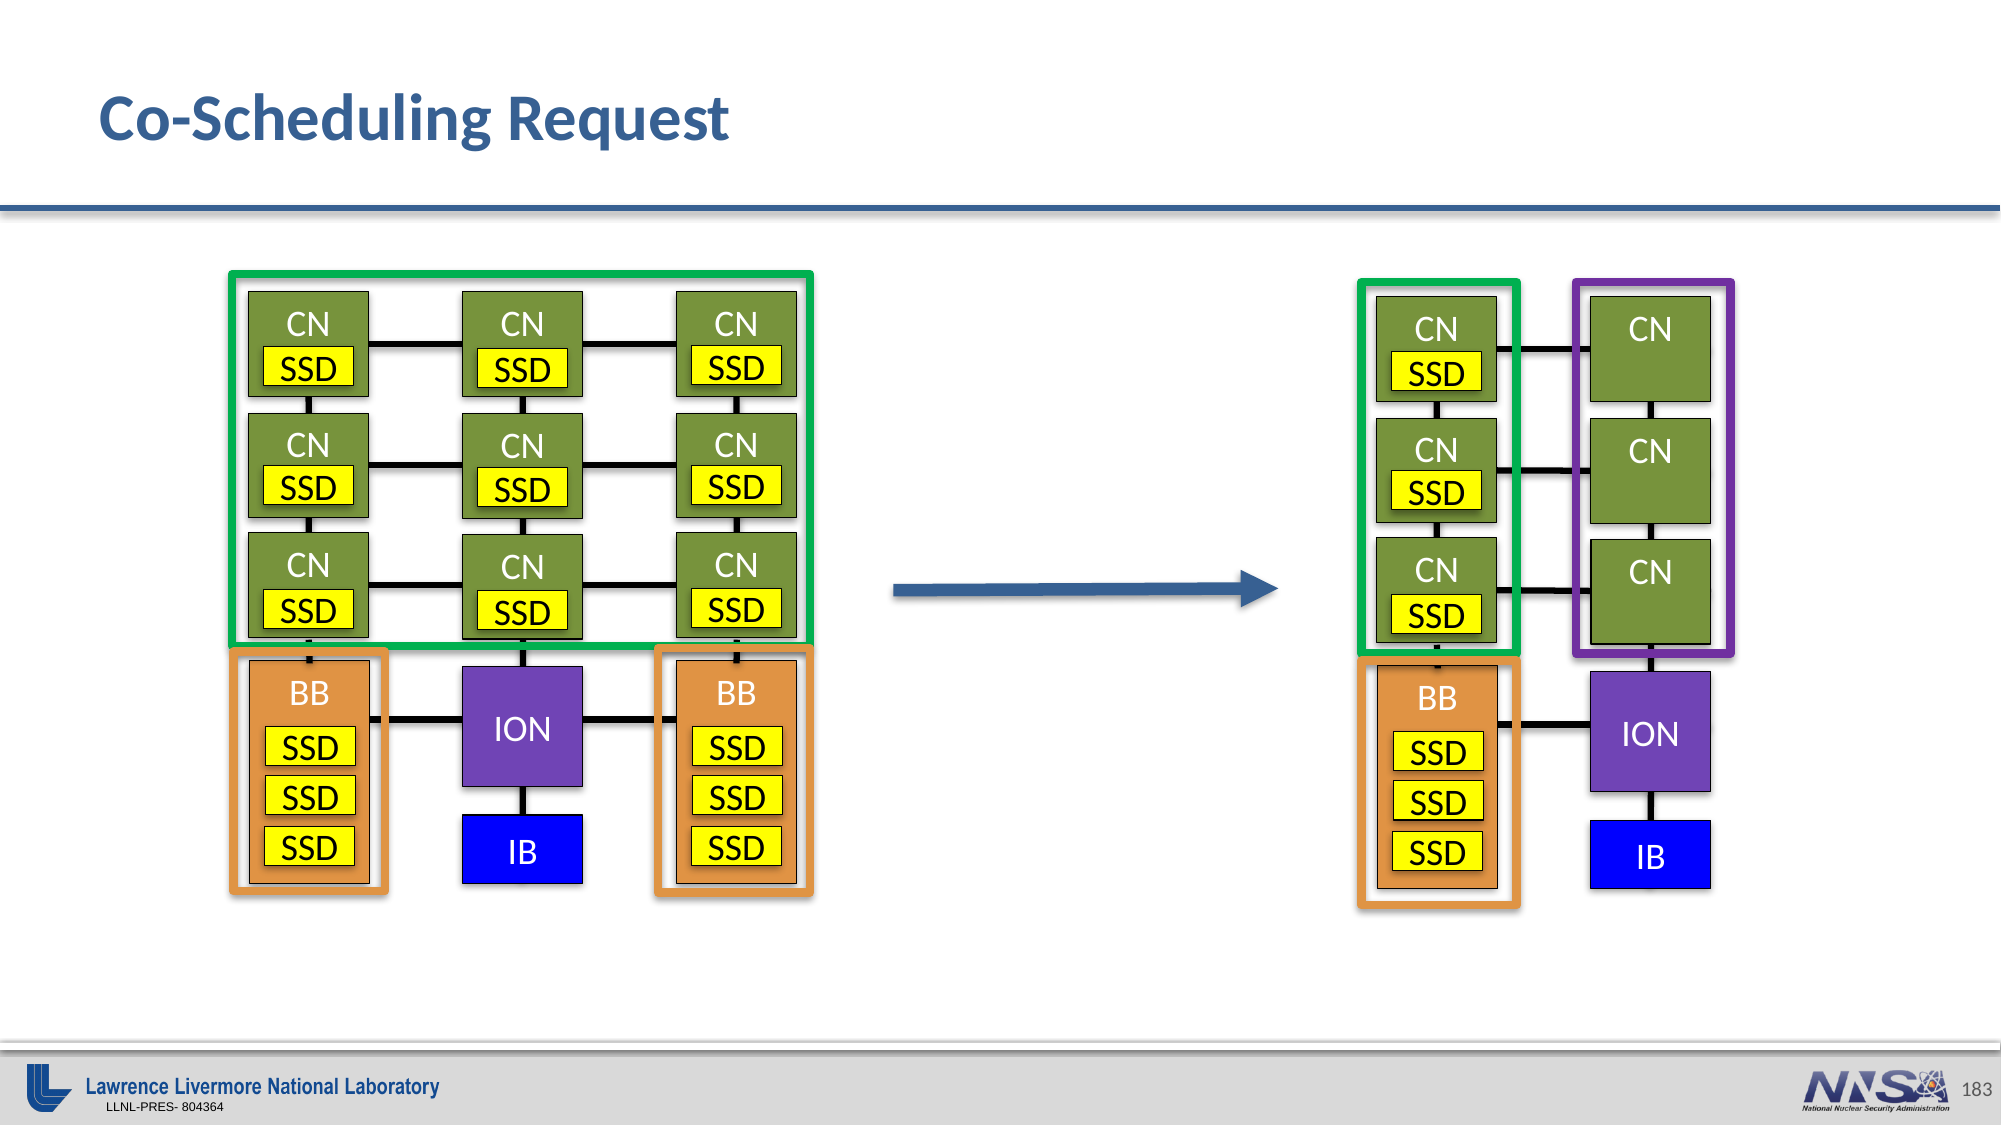

# Co-Scheduling Request

CN
CN
CN
CN
CN
CN
CN
CN
CN
SSD
SSD
SSD
SSD
SSD
SSD
SSD
SSD
SSD
ION
IB
BB
BB
SSD
SSD
SSD
SSD
SSD
SSD
CN
CN
CN
CN
CN
CN
SSD
SSD
SSD
ION
IB
BB
SSD
SSD
SSD